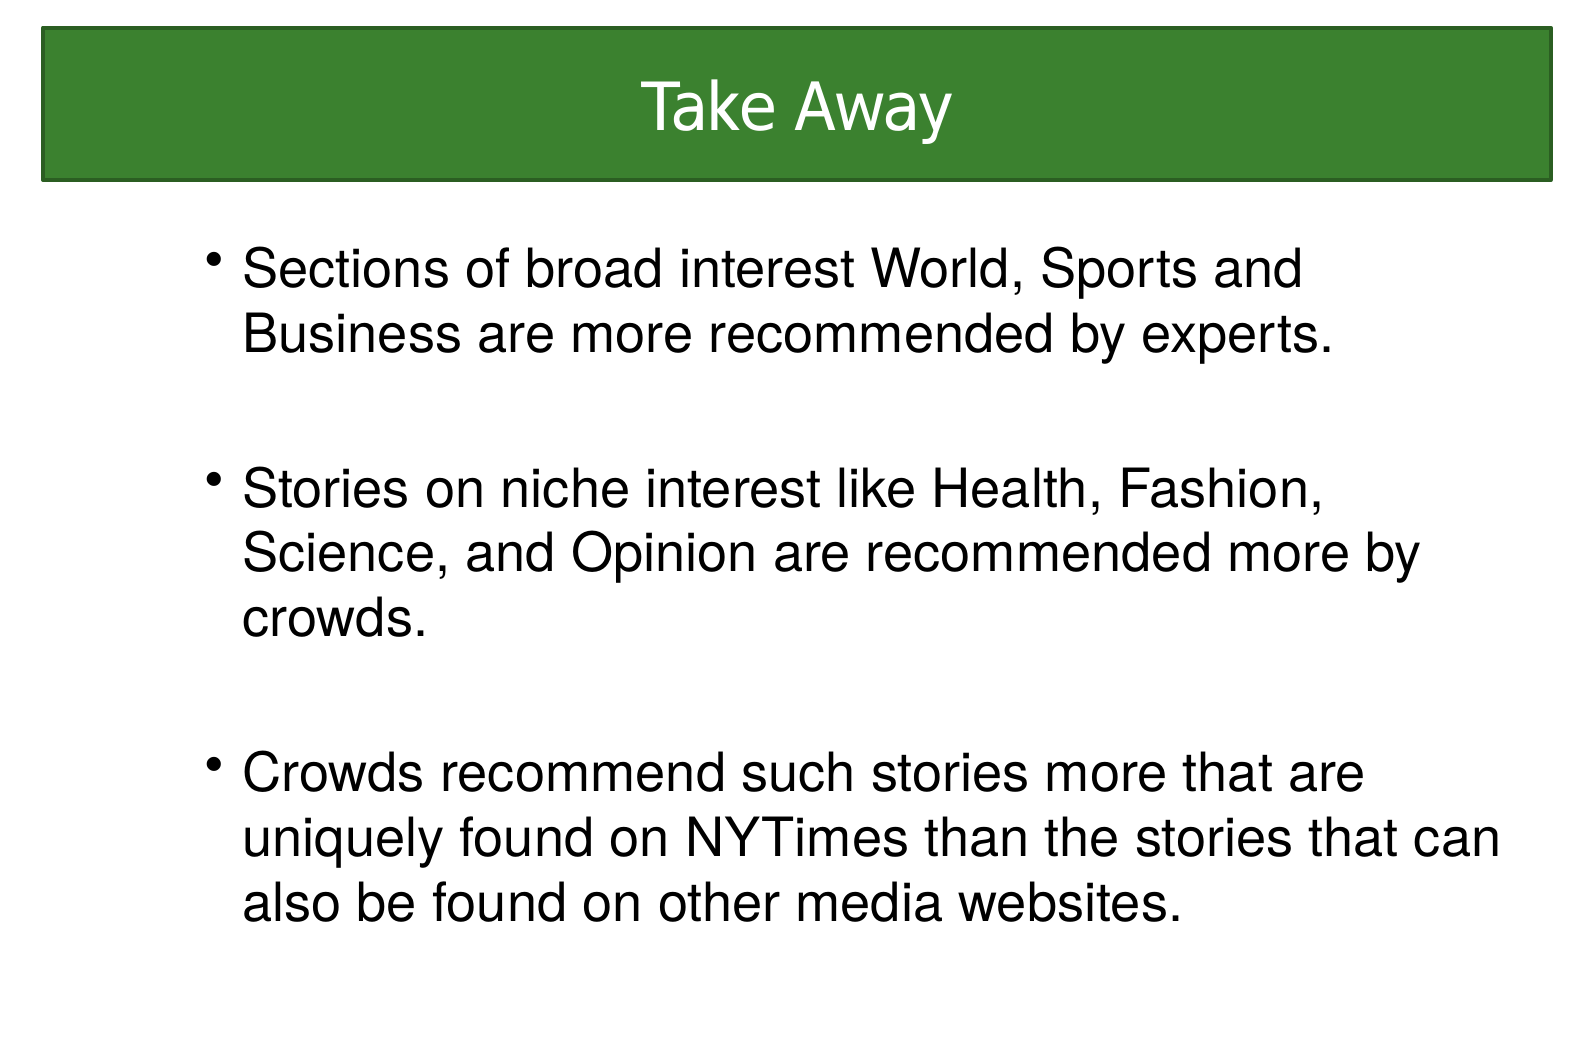

# Take Away
Sections of broad interest World, Sports and Business are more recommended by experts.

Stories on niche interest like Health, Fashion, Science, and Opinion are recommended more by crowds.

Crowds recommend such stories more that are uniquely found on NYTimes than the stories that can also be found on other media websites.